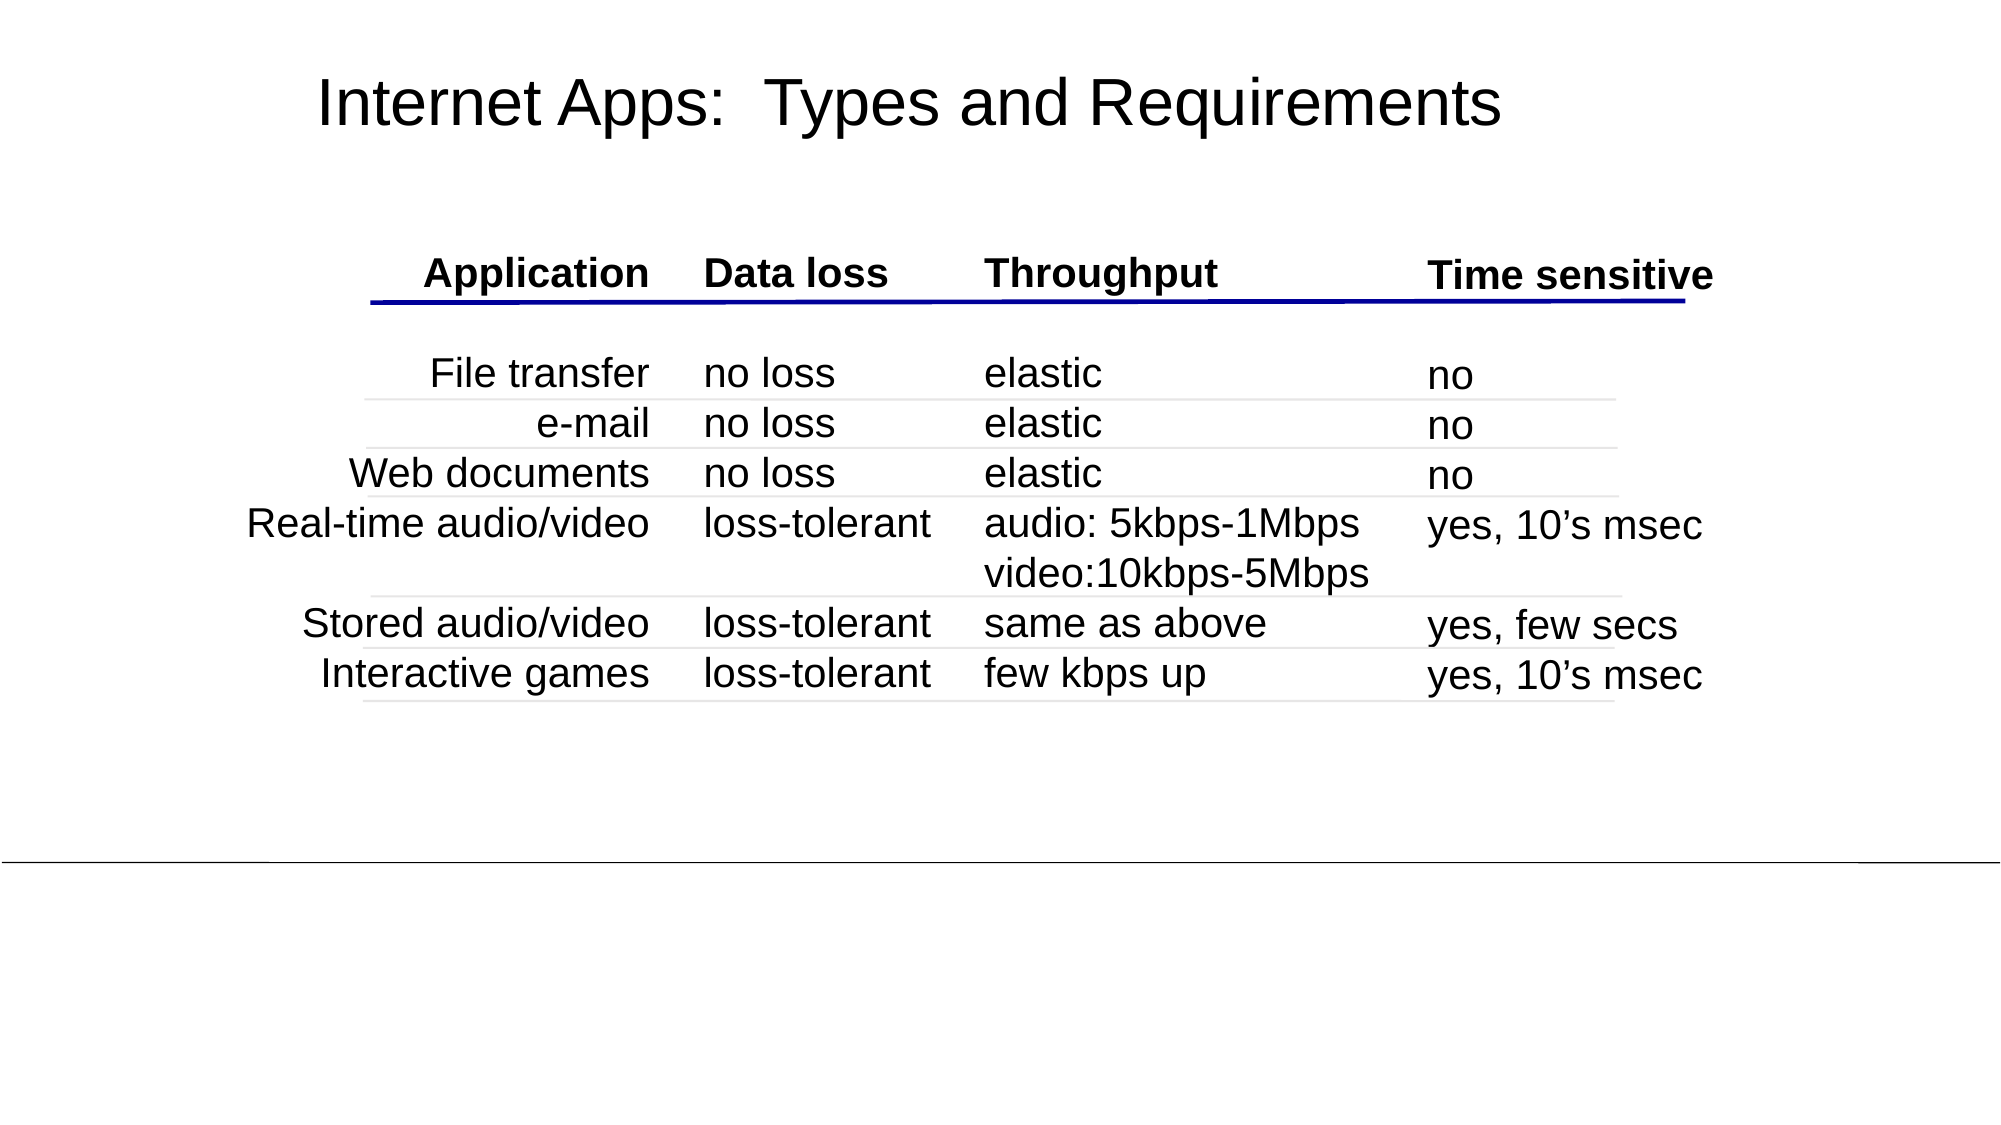

# Internet Apps:  Types and Requirements
Application

File transfer
e-mail
Web documents
Real-time audio/video

Stored audio/video
Interactive games

Throughput

elastic
elastic
elastic
audio: 5kbps-1Mbps
video:10kbps-5Mbps
same as above
few kbps up

Data loss

no loss
no loss
no loss
loss-tolerant

loss-tolerant
loss-tolerant

Time sensitive

no
no
no
yes, 10’s msec

yes, few secs
yes, 10’s msec